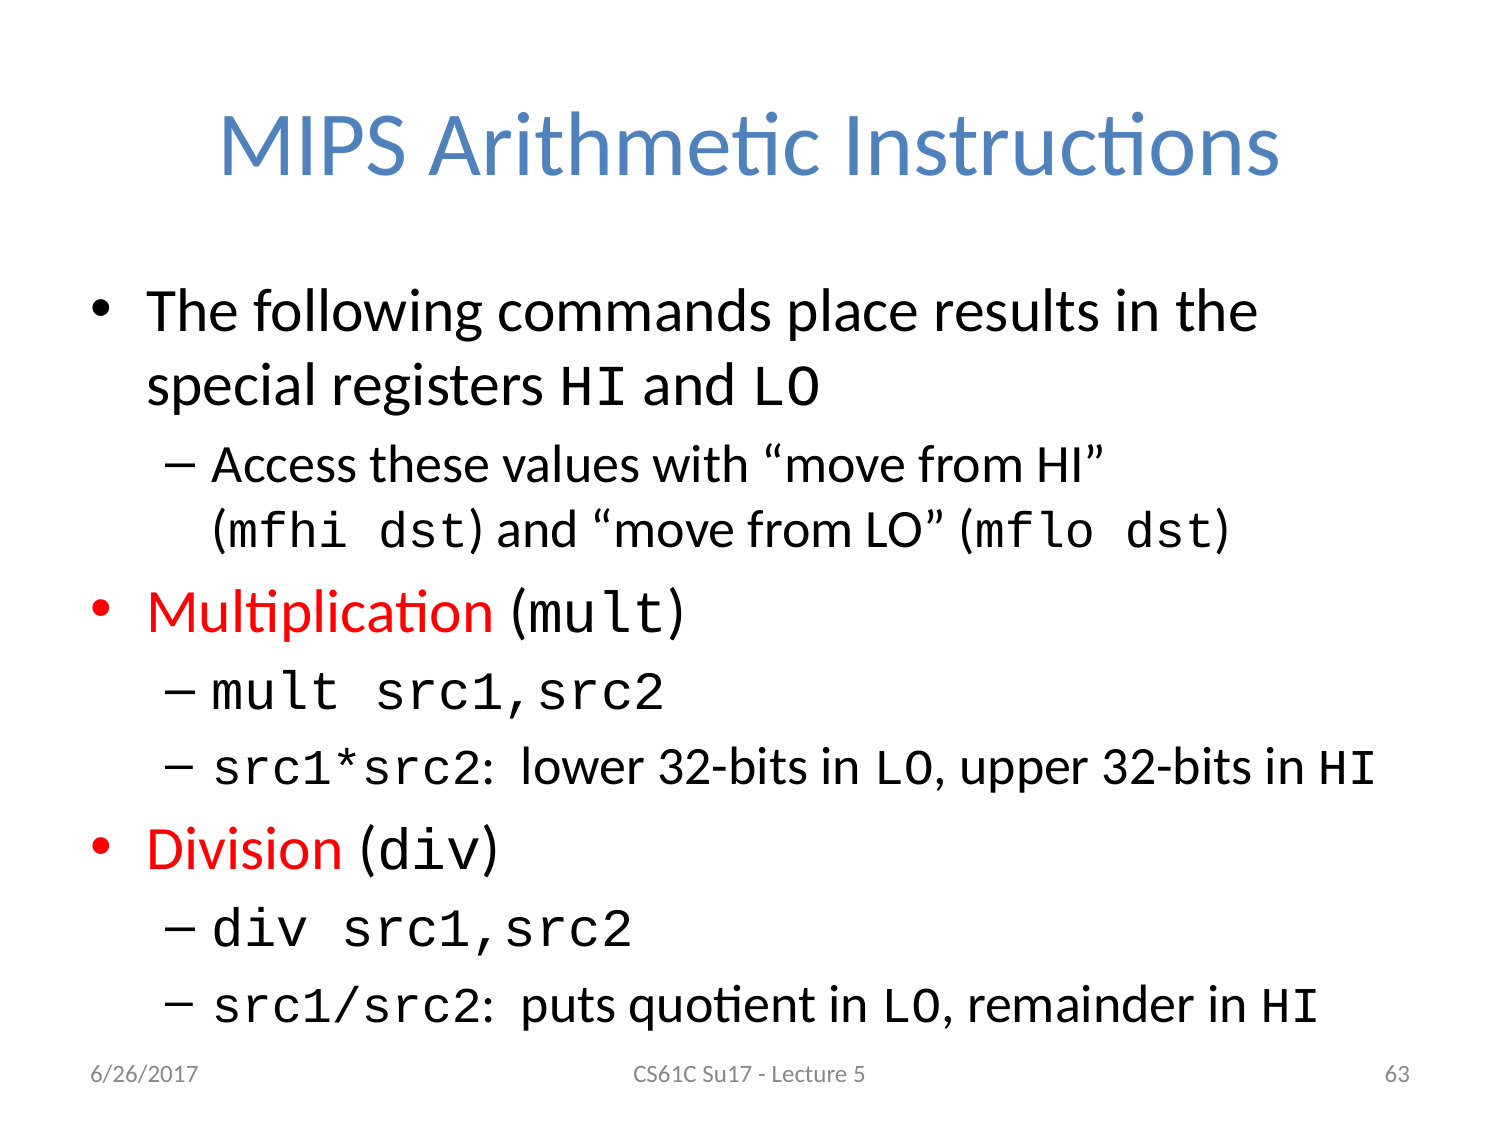

# MIPS Arithmetic Instructions
The following commands place results in the special registers HI and LO
Access these values with “move from HI”
(mfhi dst) and “move from LO” (mflo dst)
Multiplication (mult)
mult src1,src2
src1*src2:  lower 32-bits in LO, upper 32-bits in HI
Division (div)
div src1,src2
src1/src2:  puts quotient in LO, remainder in HI
6/26/2017
CS61C Su17 - Lecture 5
63